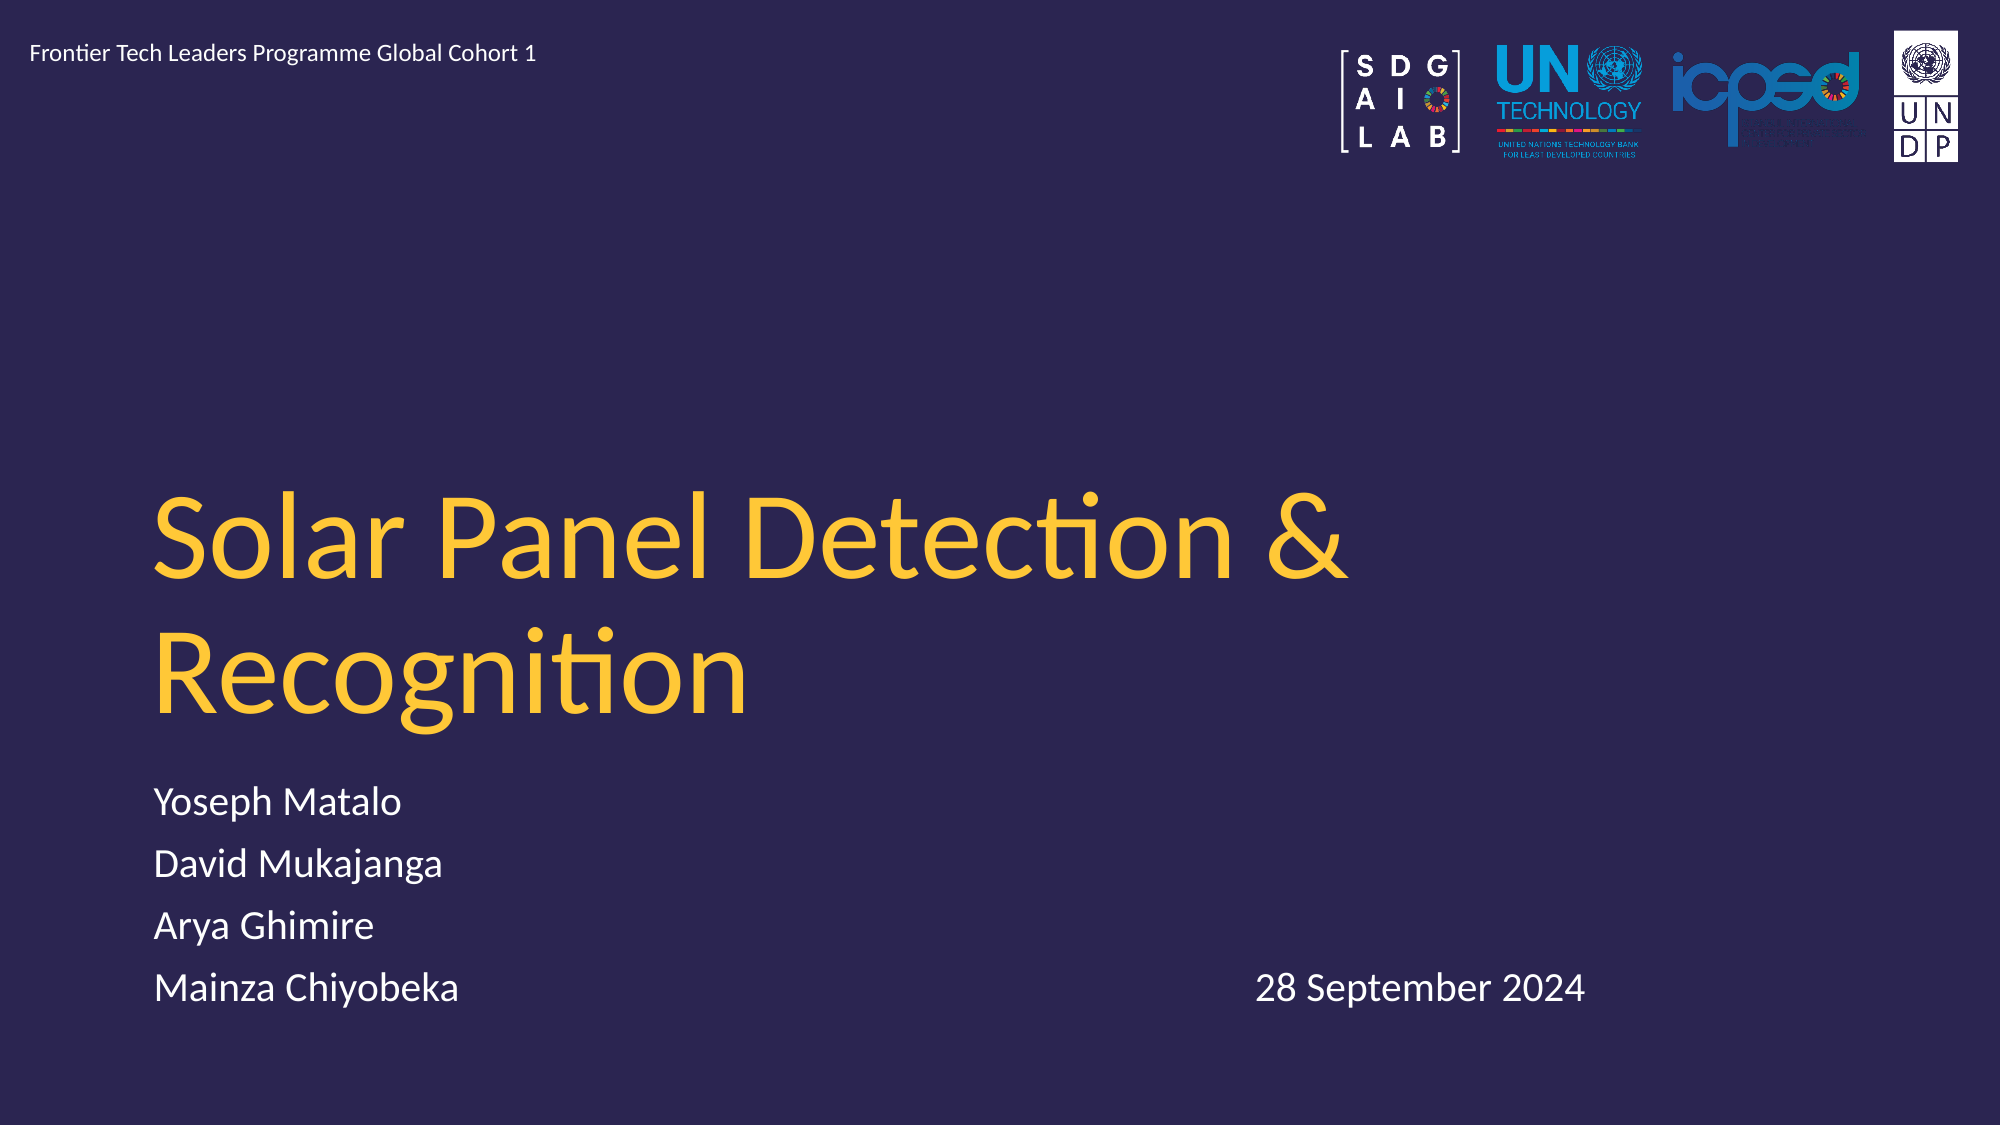

Frontier Tech Leaders Programme Global Cohort 1
# Solar Panel Detection & Recognition
Yoseph Matalo
David Mukajanga
Arya Ghimire
Mainza Chiyobeka                                                                                    28 September 2024